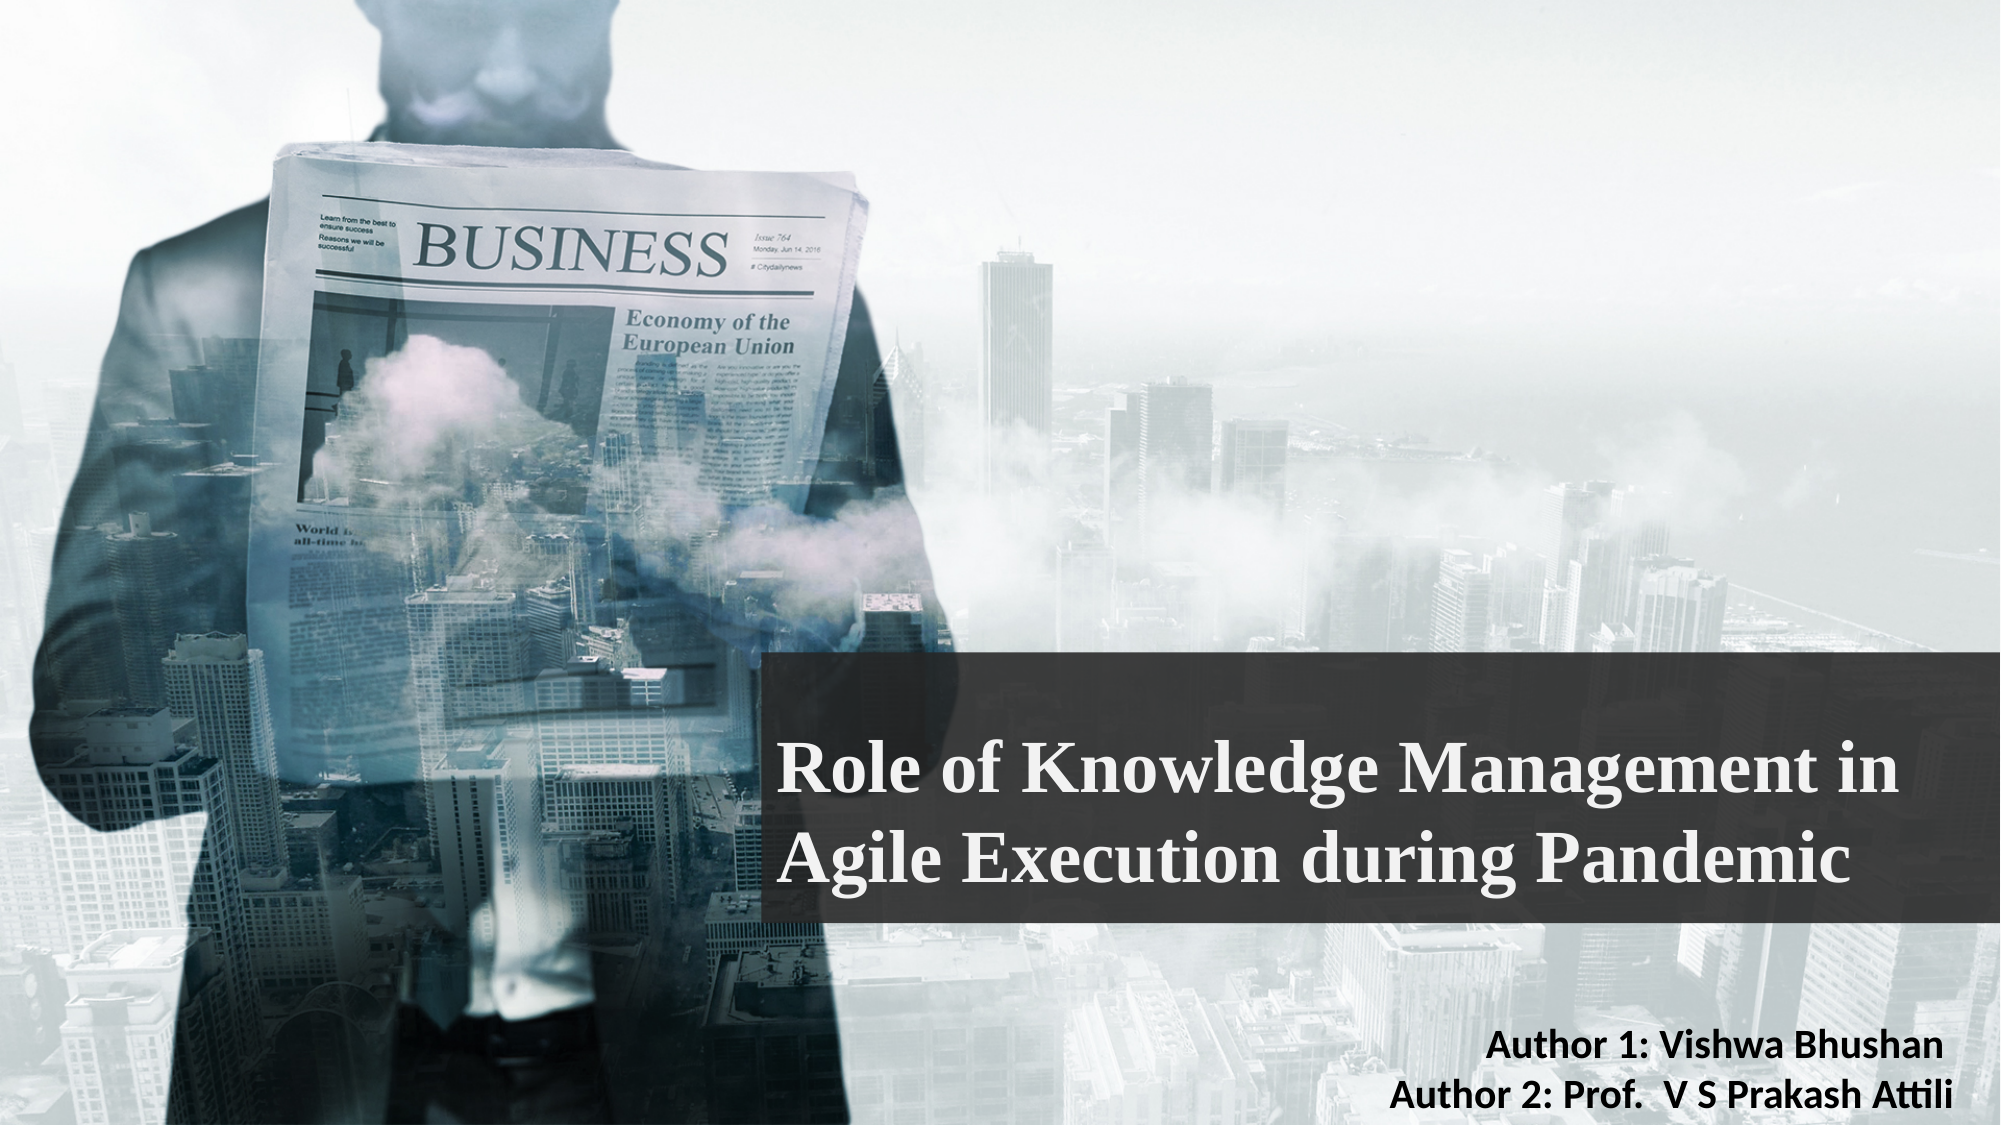

Role of Knowledge Management in Agile Execution during Pandemic
Author 1: Vishwa Bhushan
Author 2: Prof.  V S Prakash Attili